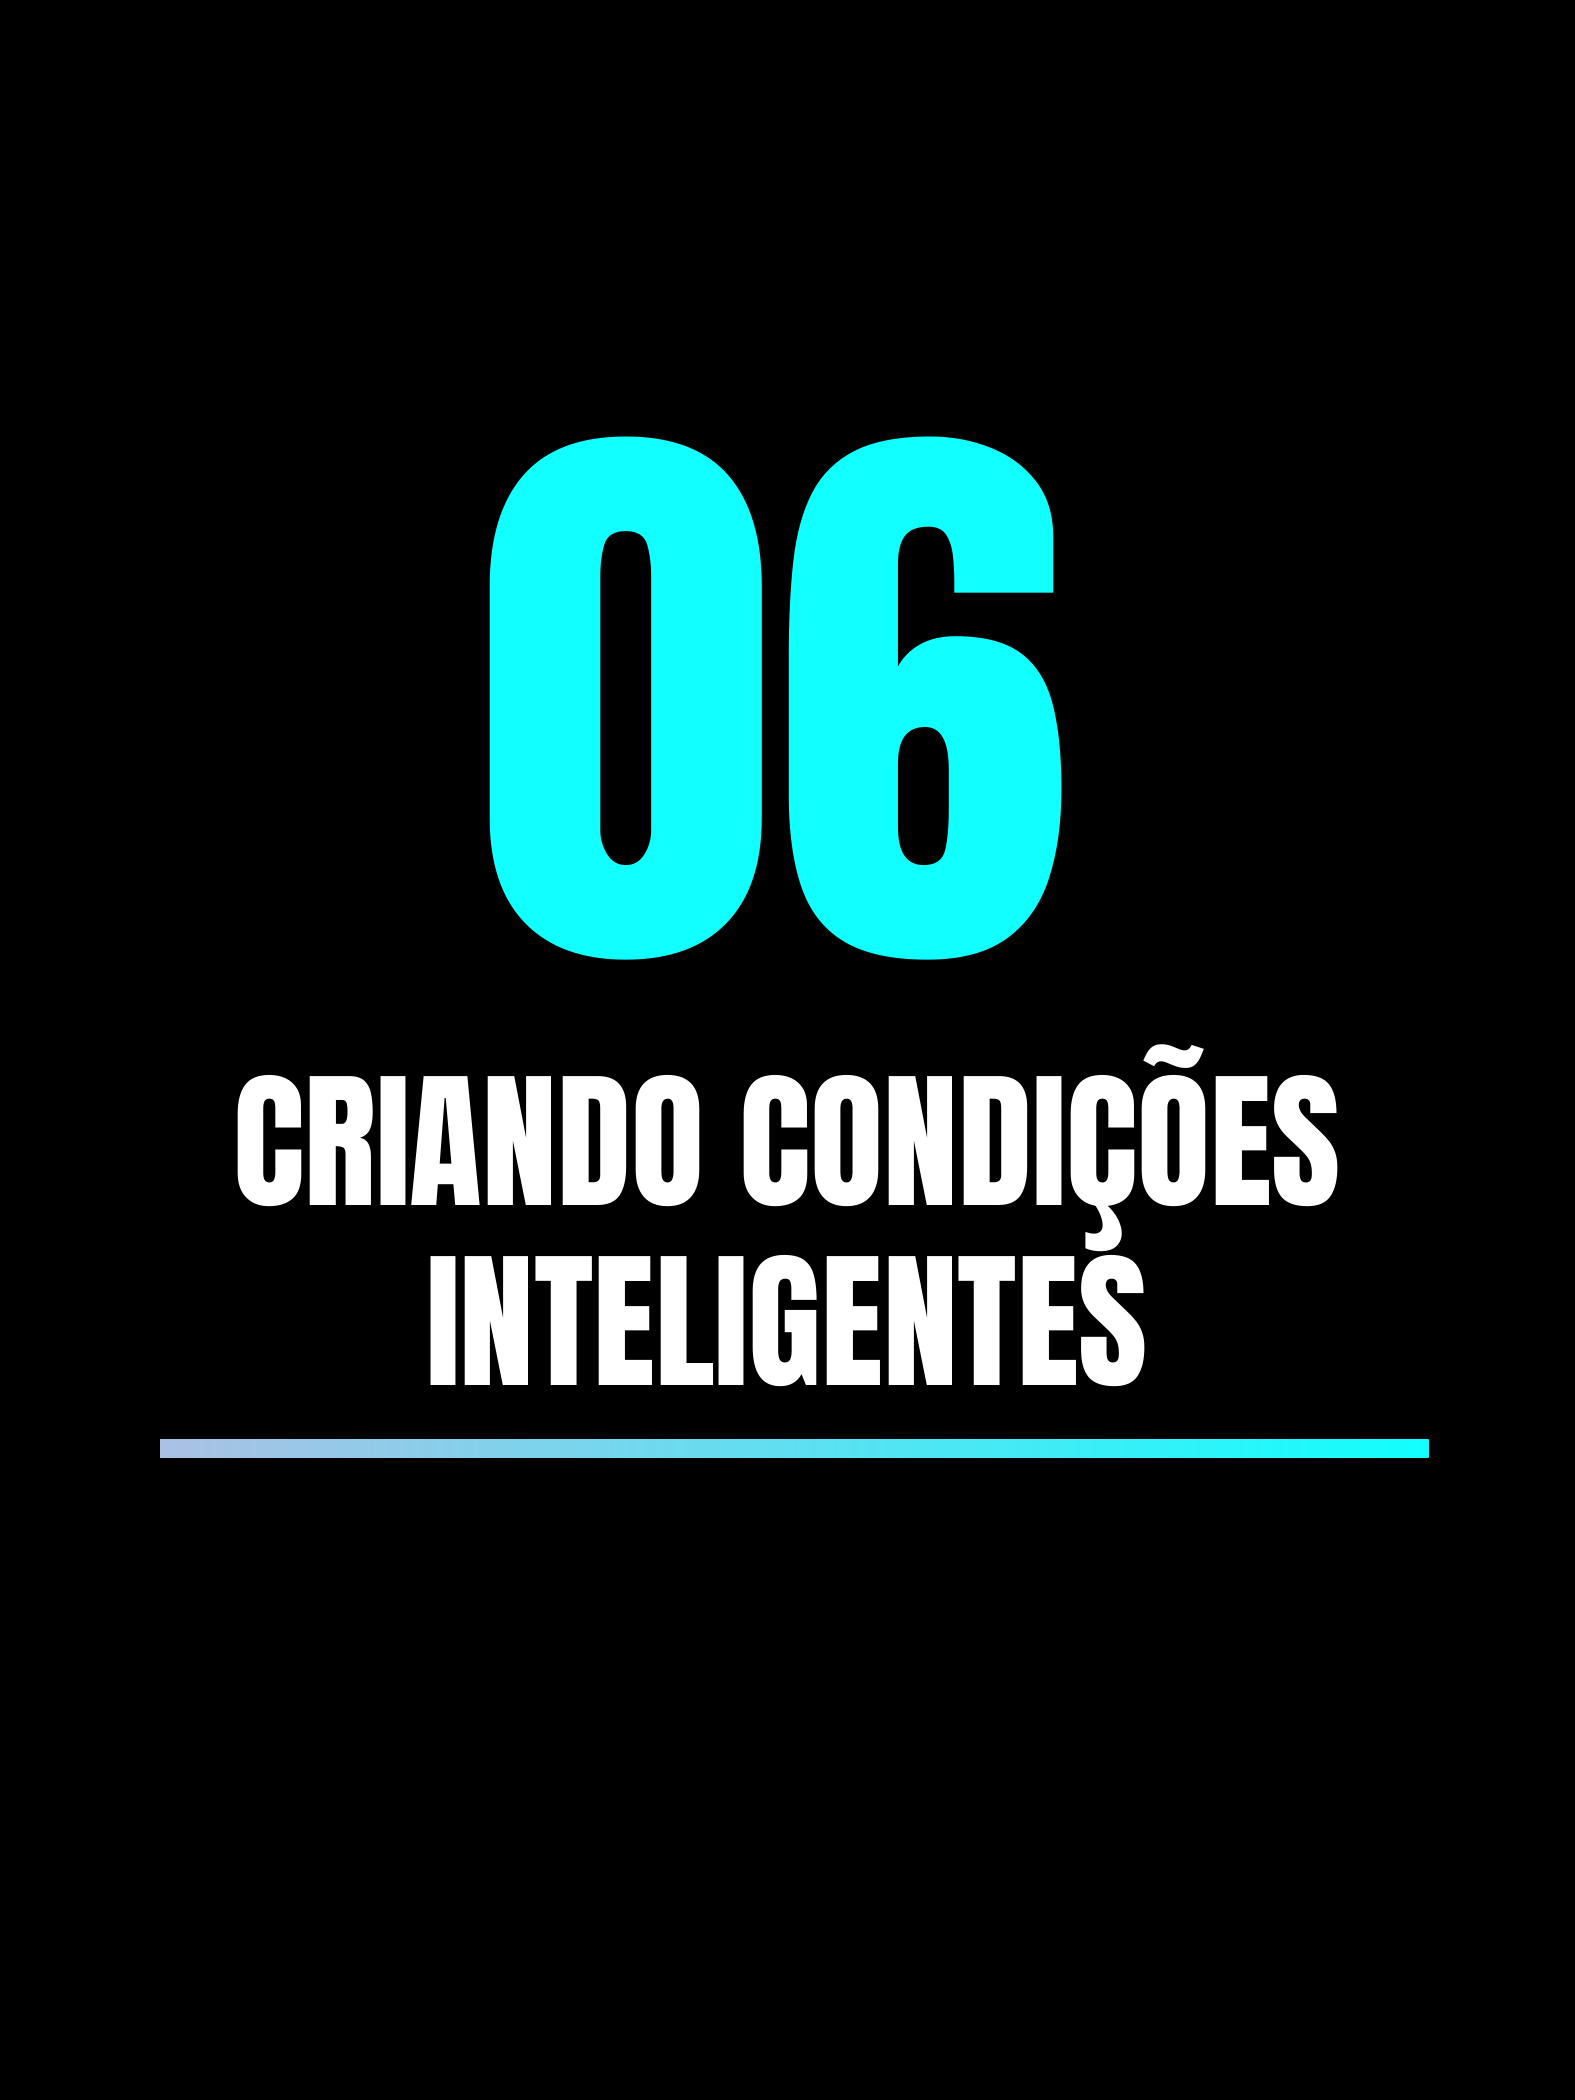

06
CRIANDO CONDIÇÕES INTELIGENTES

POWER BI – RISOALDO ALMEIDA
13